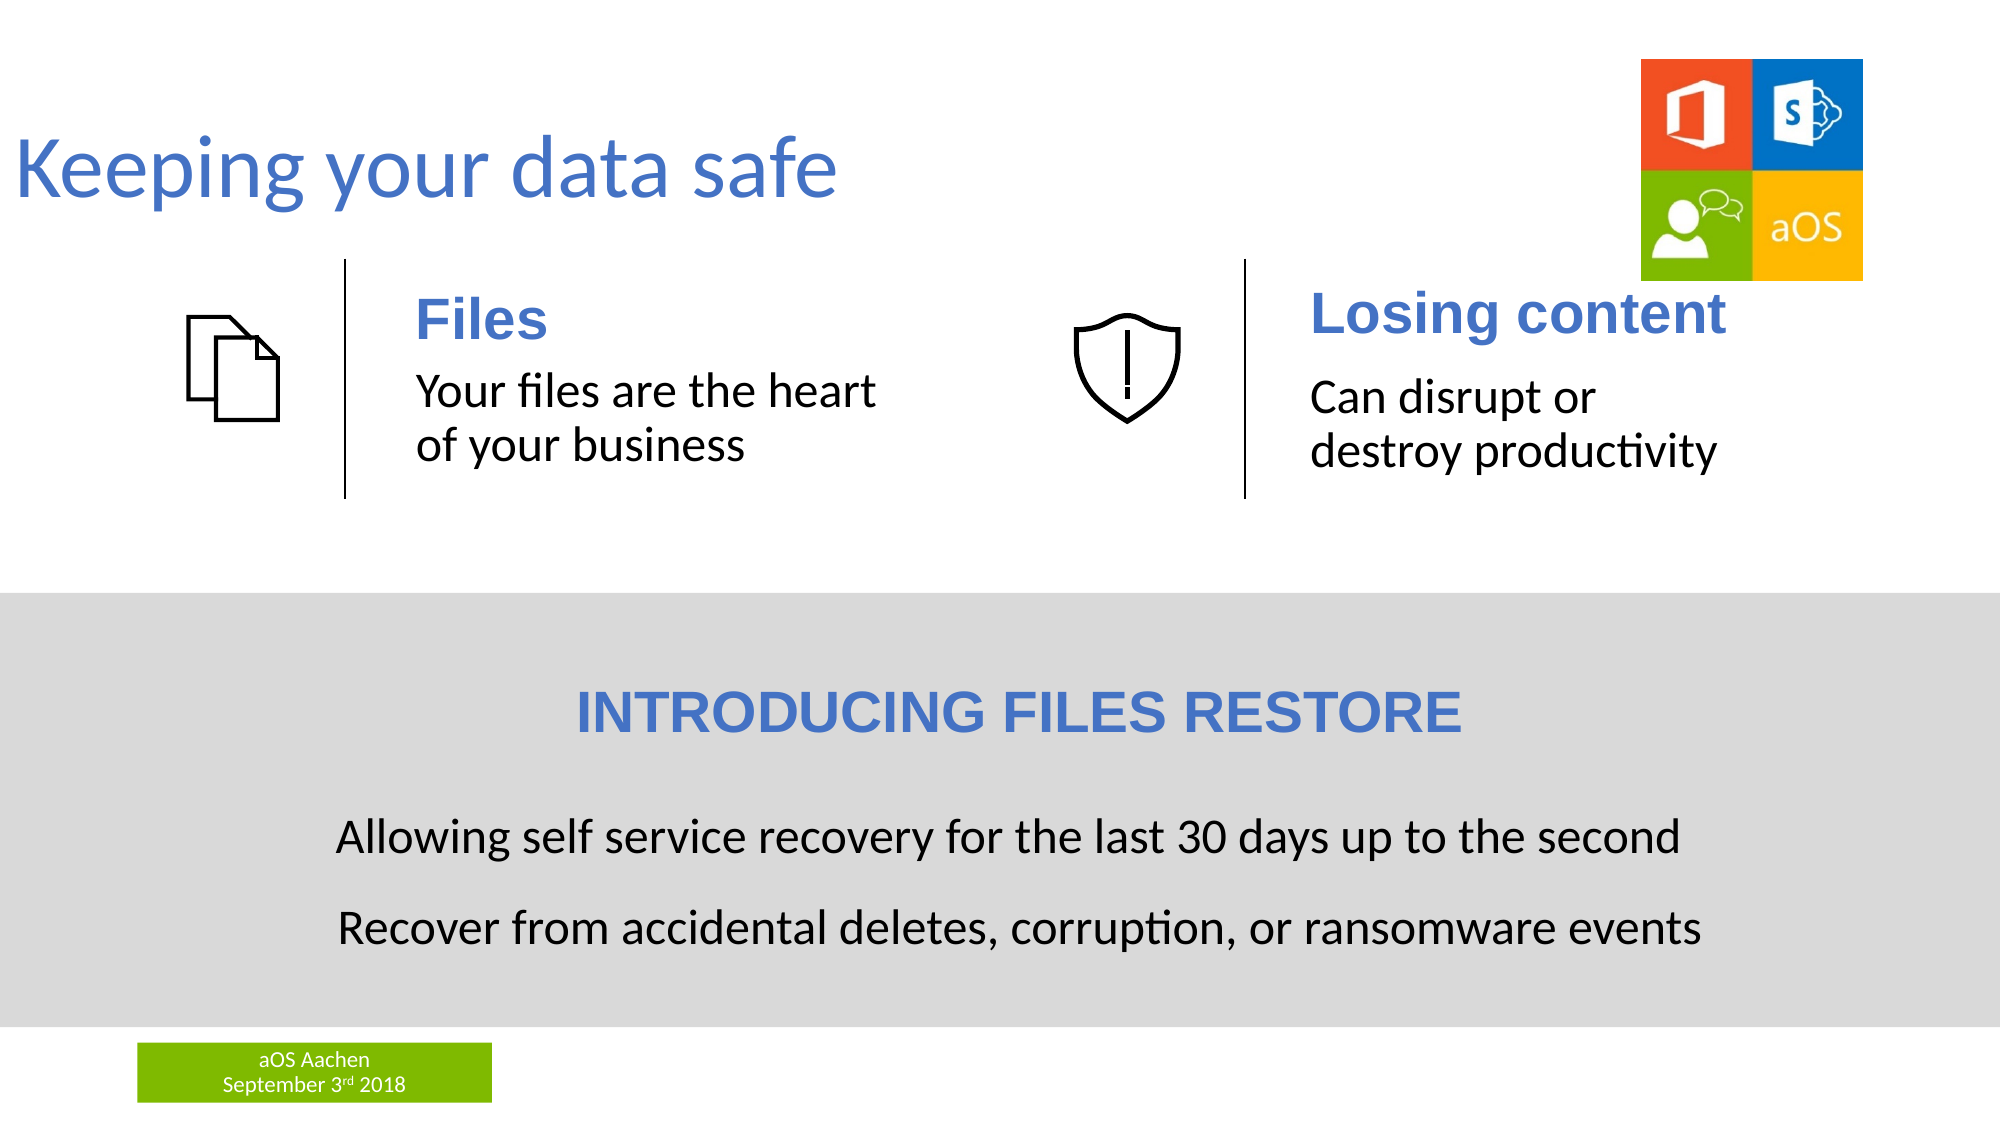

Keeping your data safe
Losing content
Can disrupt or
destroy productivity
Files
Your files are the heart of your business

INTRODUCING FILES RESTORE
Allowing self service recovery for the last 30 days up to the second
Recover from accidental deletes, corruption, or ransomware events